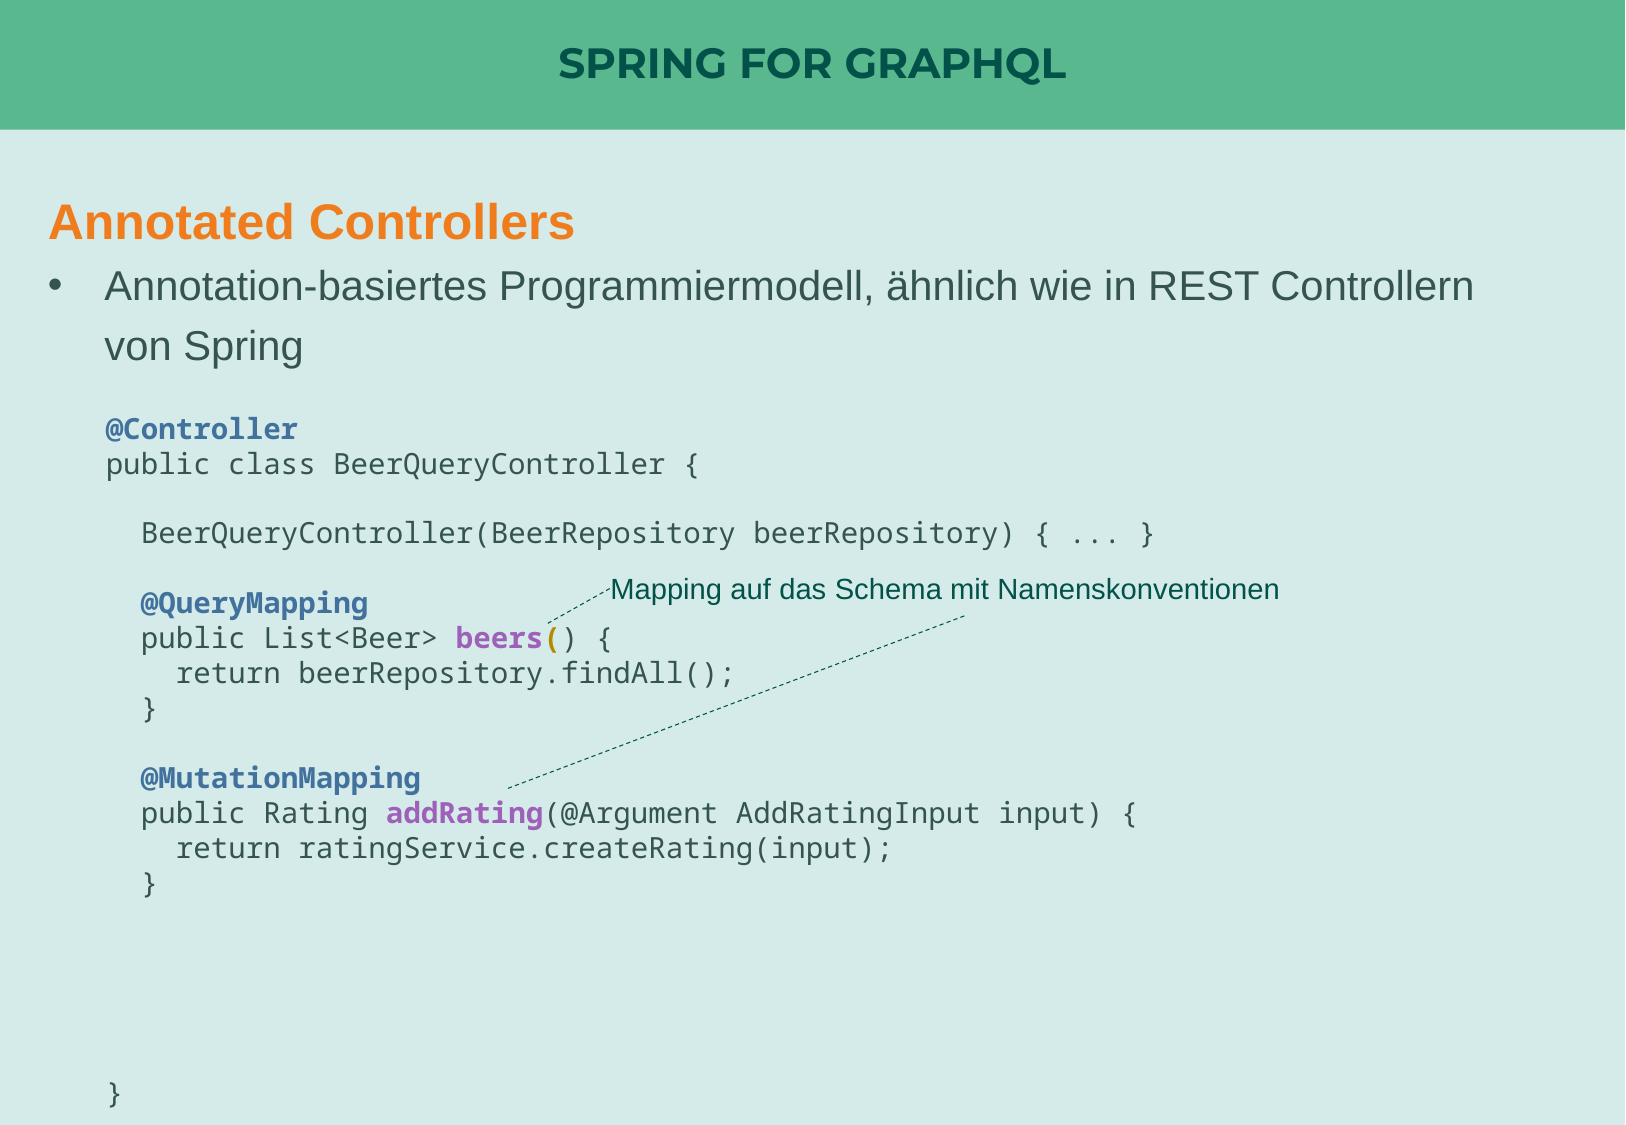

# spring for graphql
Annotated Controllers
Annotation-basiertes Programmiermodell, ähnlich wie in REST Controllern von Spring

@Controller
public class BeerQueryController {

  BeerQueryController(BeerRepository beerRepository) { ... }
  @QueryMapping
  public List<Beer> beers() {
    return beerRepository.findAll();
  }

  @MutationMapping
  public Rating addRating(@Argument AddRatingInput input) {
    return ratingService.createRating(input);
  }

}
Mapping auf das Schema mit Namenskonventionen